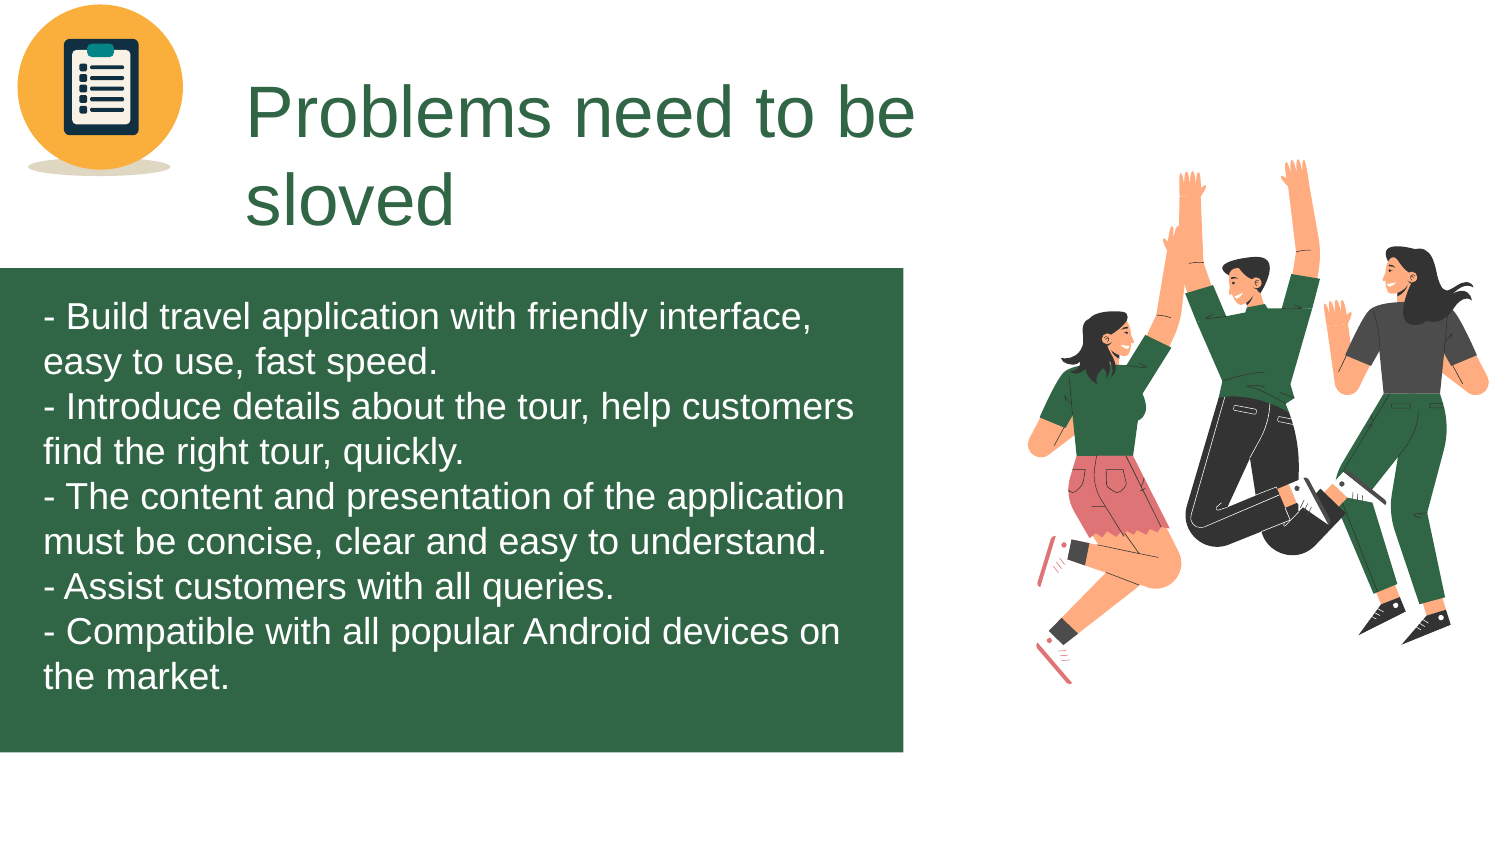

Problems need to be sloved

- Build travel application with friendly interface, easy to use, fast speed.
- Introduce details about the tour, help customers find the right tour, quickly.
- The content and presentation of the application must be concise, clear and easy to understand.
- Assist customers with all queries.
- Compatible with all popular Android devices on the market.